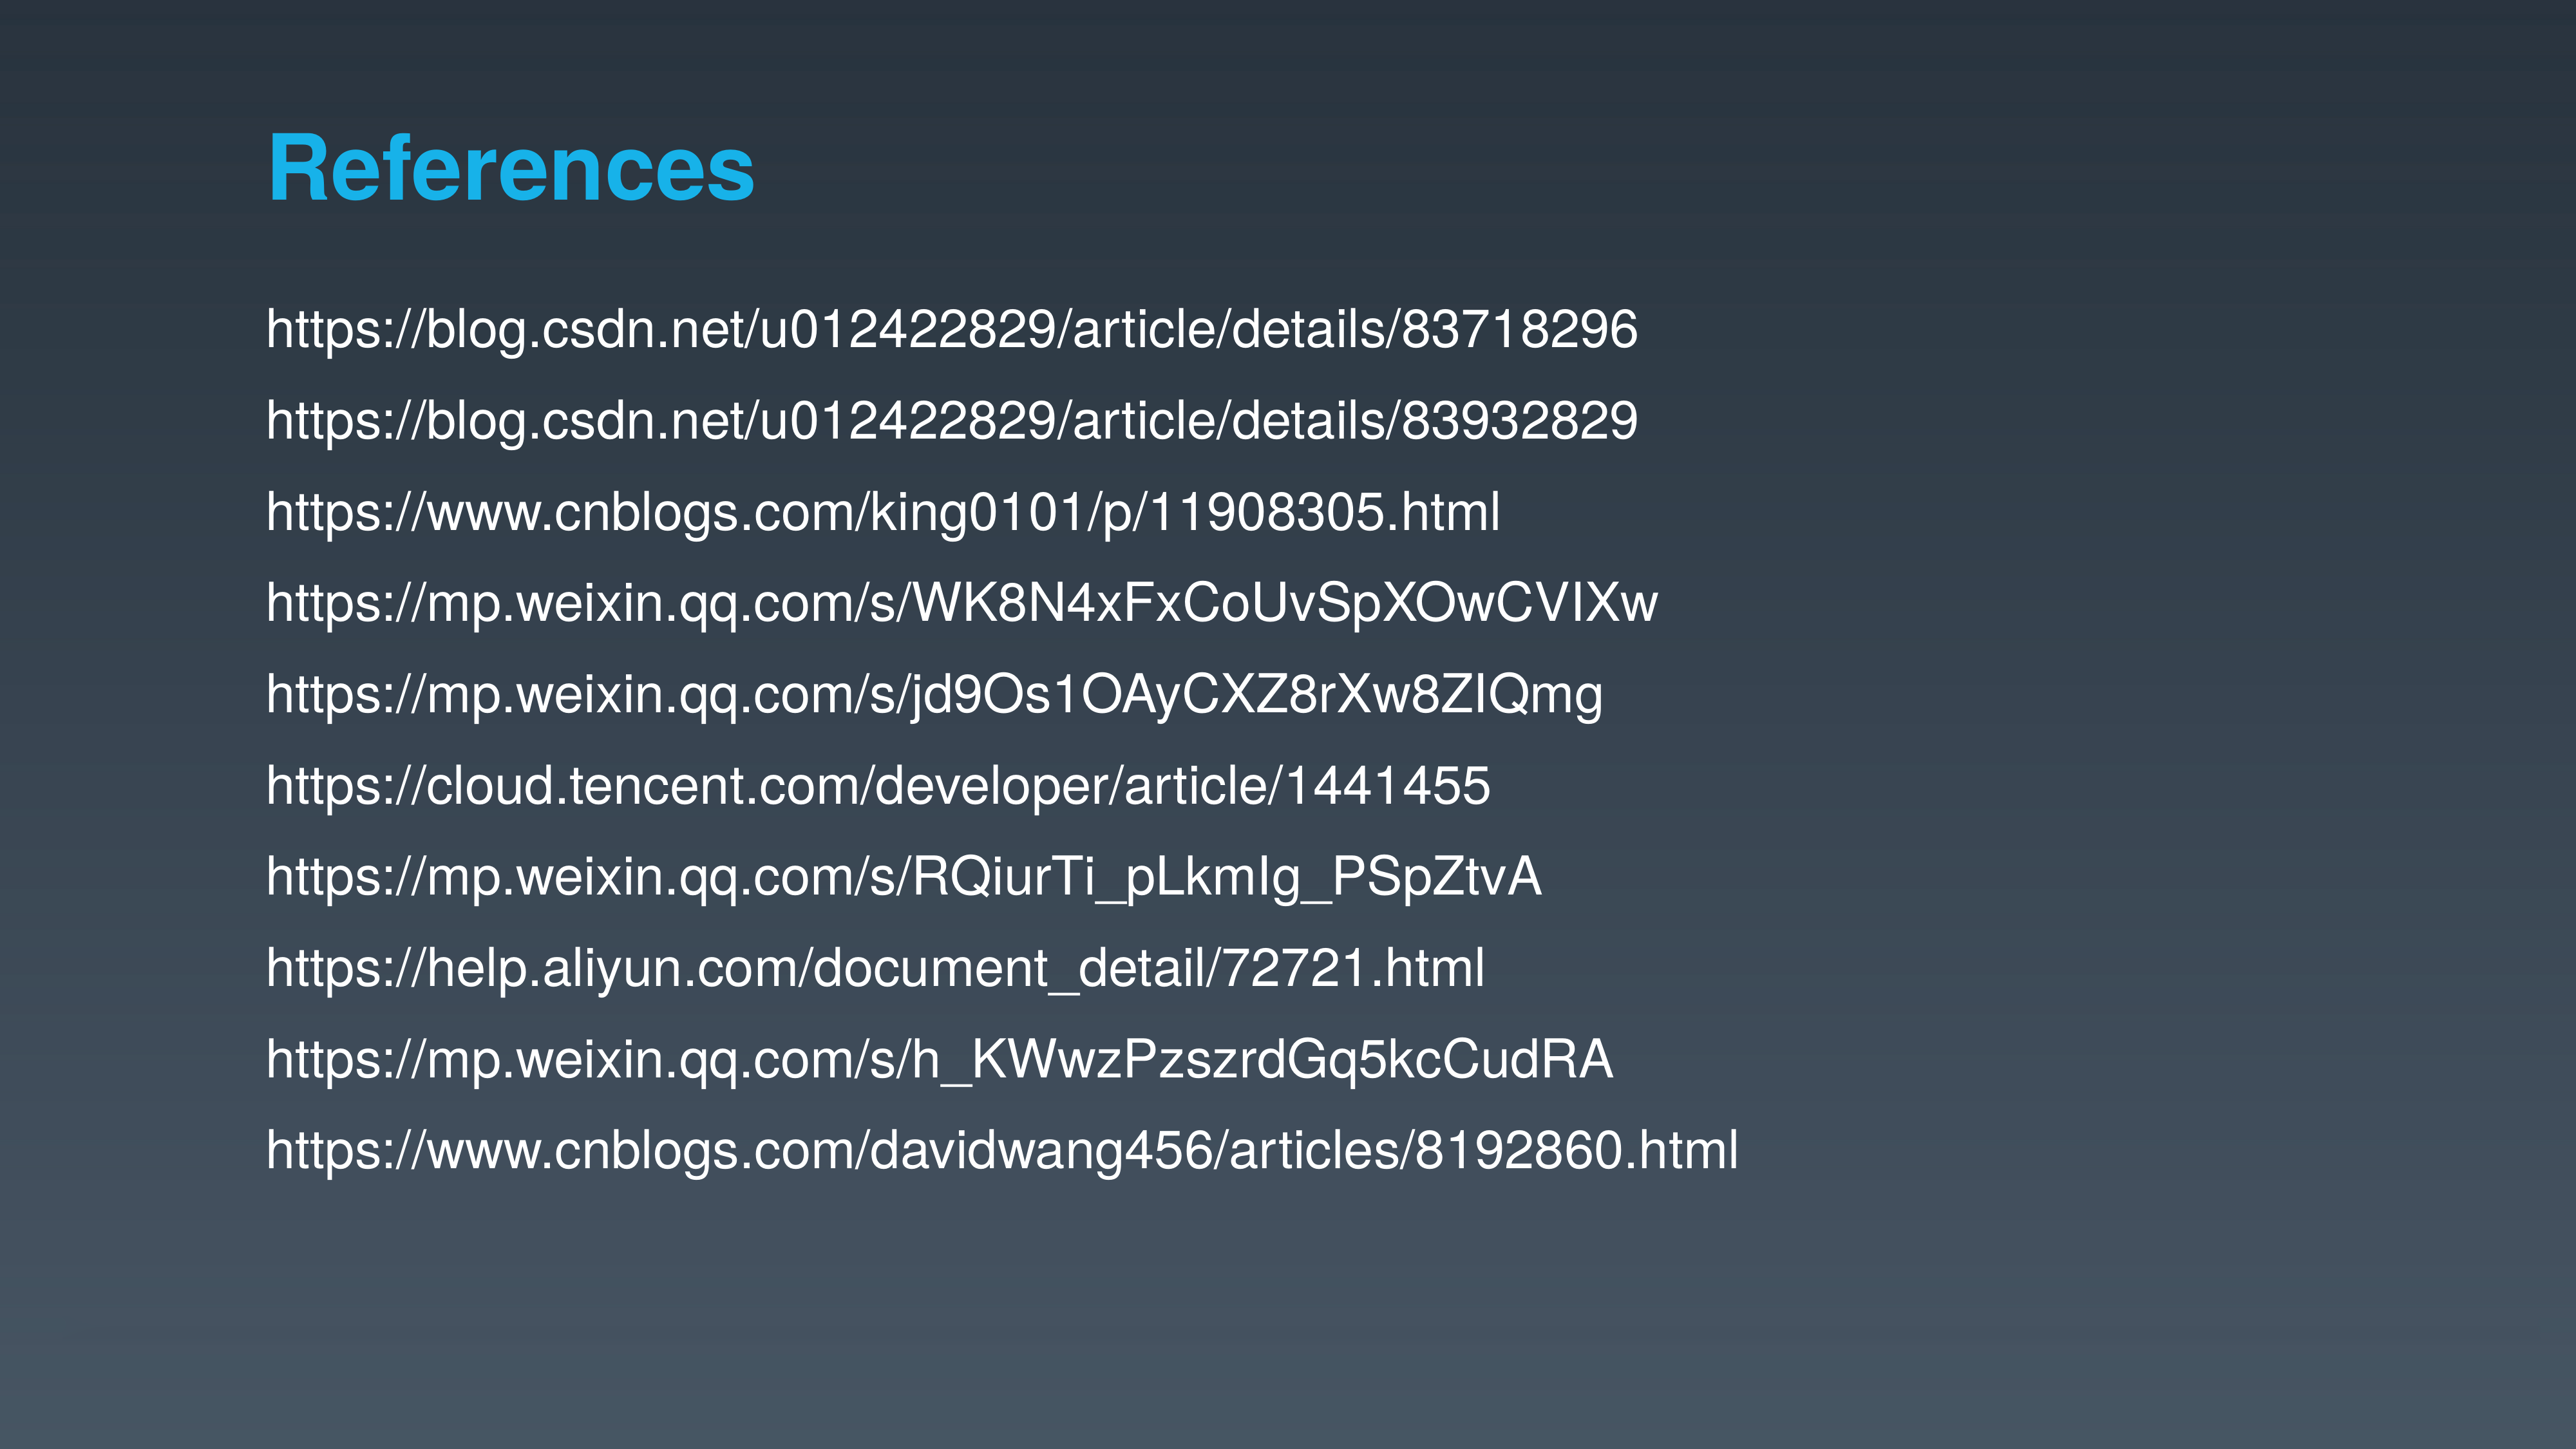

# References
https://blog.csdn.net/u012422829/article/details/83718296
https://blog.csdn.net/u012422829/article/details/83932829
https://www.cnblogs.com/king0101/p/11908305.html
https://mp.weixin.qq.com/s/WK8N4xFxCoUvSpXOwCVIXw
https://mp.weixin.qq.com/s/jd9Os1OAyCXZ8rXw8ZIQmg
https://cloud.tencent.com/developer/article/1441455
https://mp.weixin.qq.com/s/RQiurTi_pLkmIg_PSpZtvA
https://help.aliyun.com/document_detail/72721.html
https://mp.weixin.qq.com/s/h_KWwzPzszrdGq5kcCudRA
https://www.cnblogs.com/davidwang456/articles/8192860.html